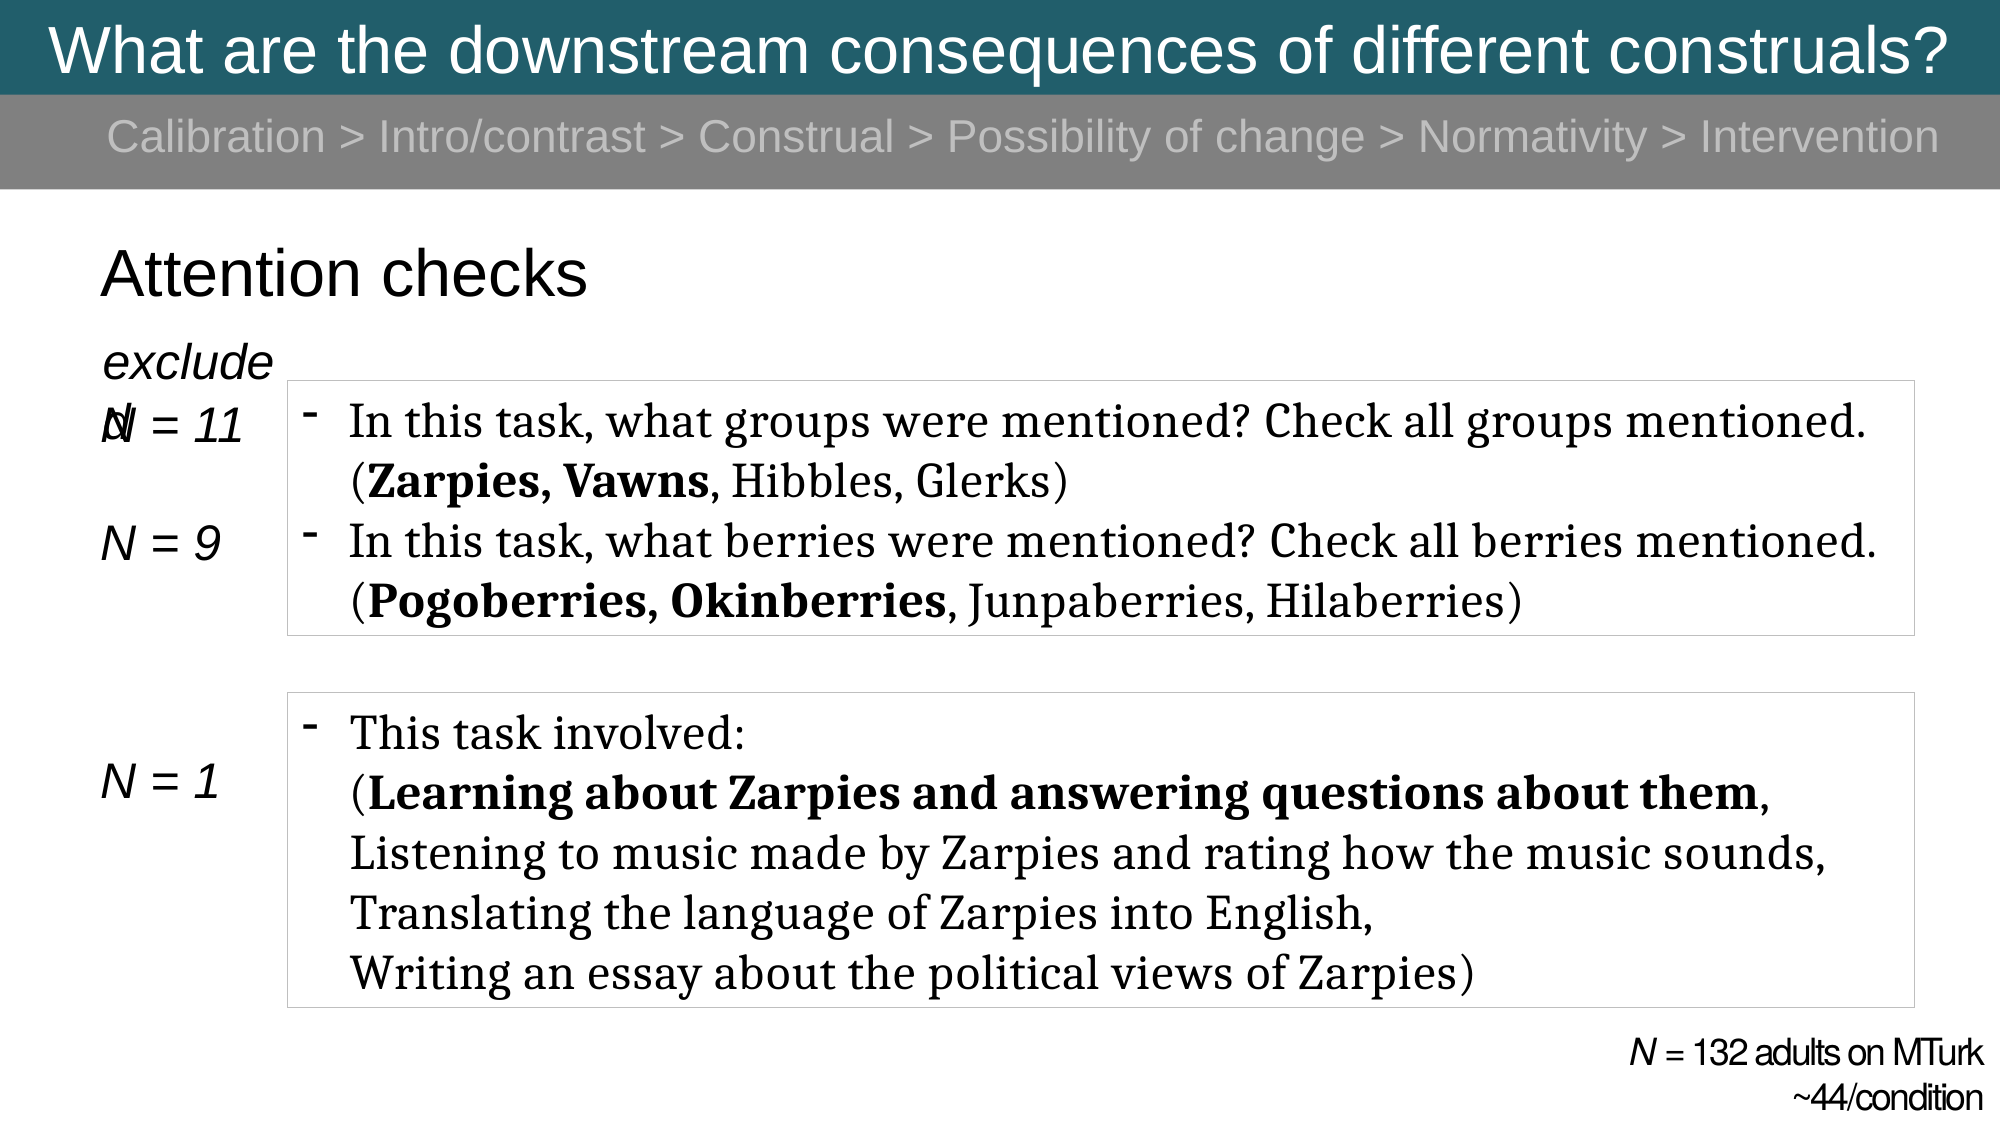

What are the downstream consequences of different construals?
Calibration > Intro/contrast > Construal > Possibility of change > Normativity > Intervention
Attention checks
excluded
In this task, what groups were mentioned? Check all groups mentioned.
(Zarpies, Vawns, Hibbles, Glerks)
In this task, what berries were mentioned? Check all berries mentioned.
(Pogoberries, Okinberries, Junpaberries, Hilaberries)
N = 11
N = 9
This task involved:
(Learning about Zarpies and answering questions about them,
Listening to music made by Zarpies and rating how the music sounds,
Translating the language of Zarpies into English,
Writing an essay about the political views of Zarpies)
N = 1
N = 132 adults on MTurk
~44/condition